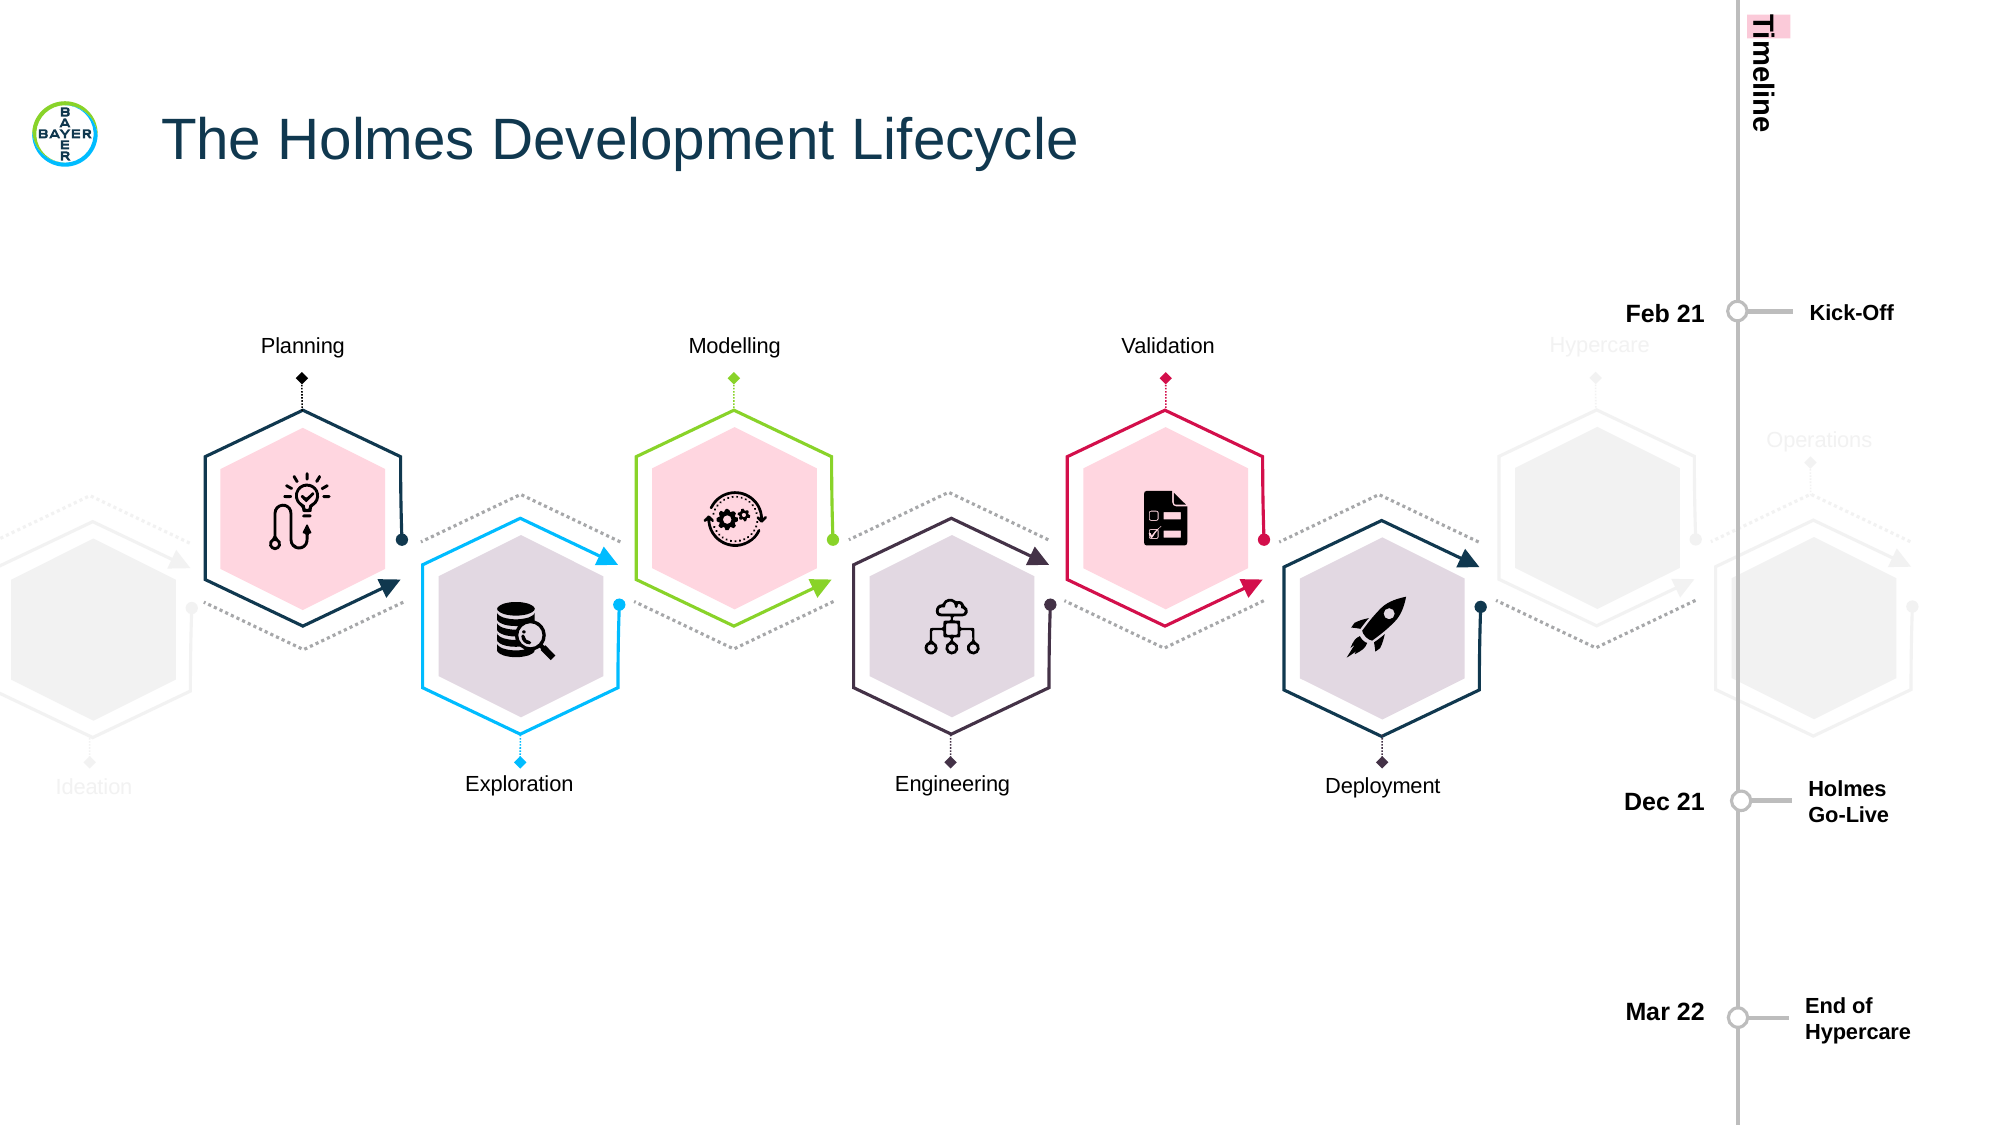

# The Holmes Development Lifecycle
Timeline

Kick-Off
Feb 21

Hypercare
Planning
Modelling
Validation

Operations

Exploration
Engineering
Deployment
Ideation
Dec 21
Holmes
Go-Live

Mar 22
End of Hypercare